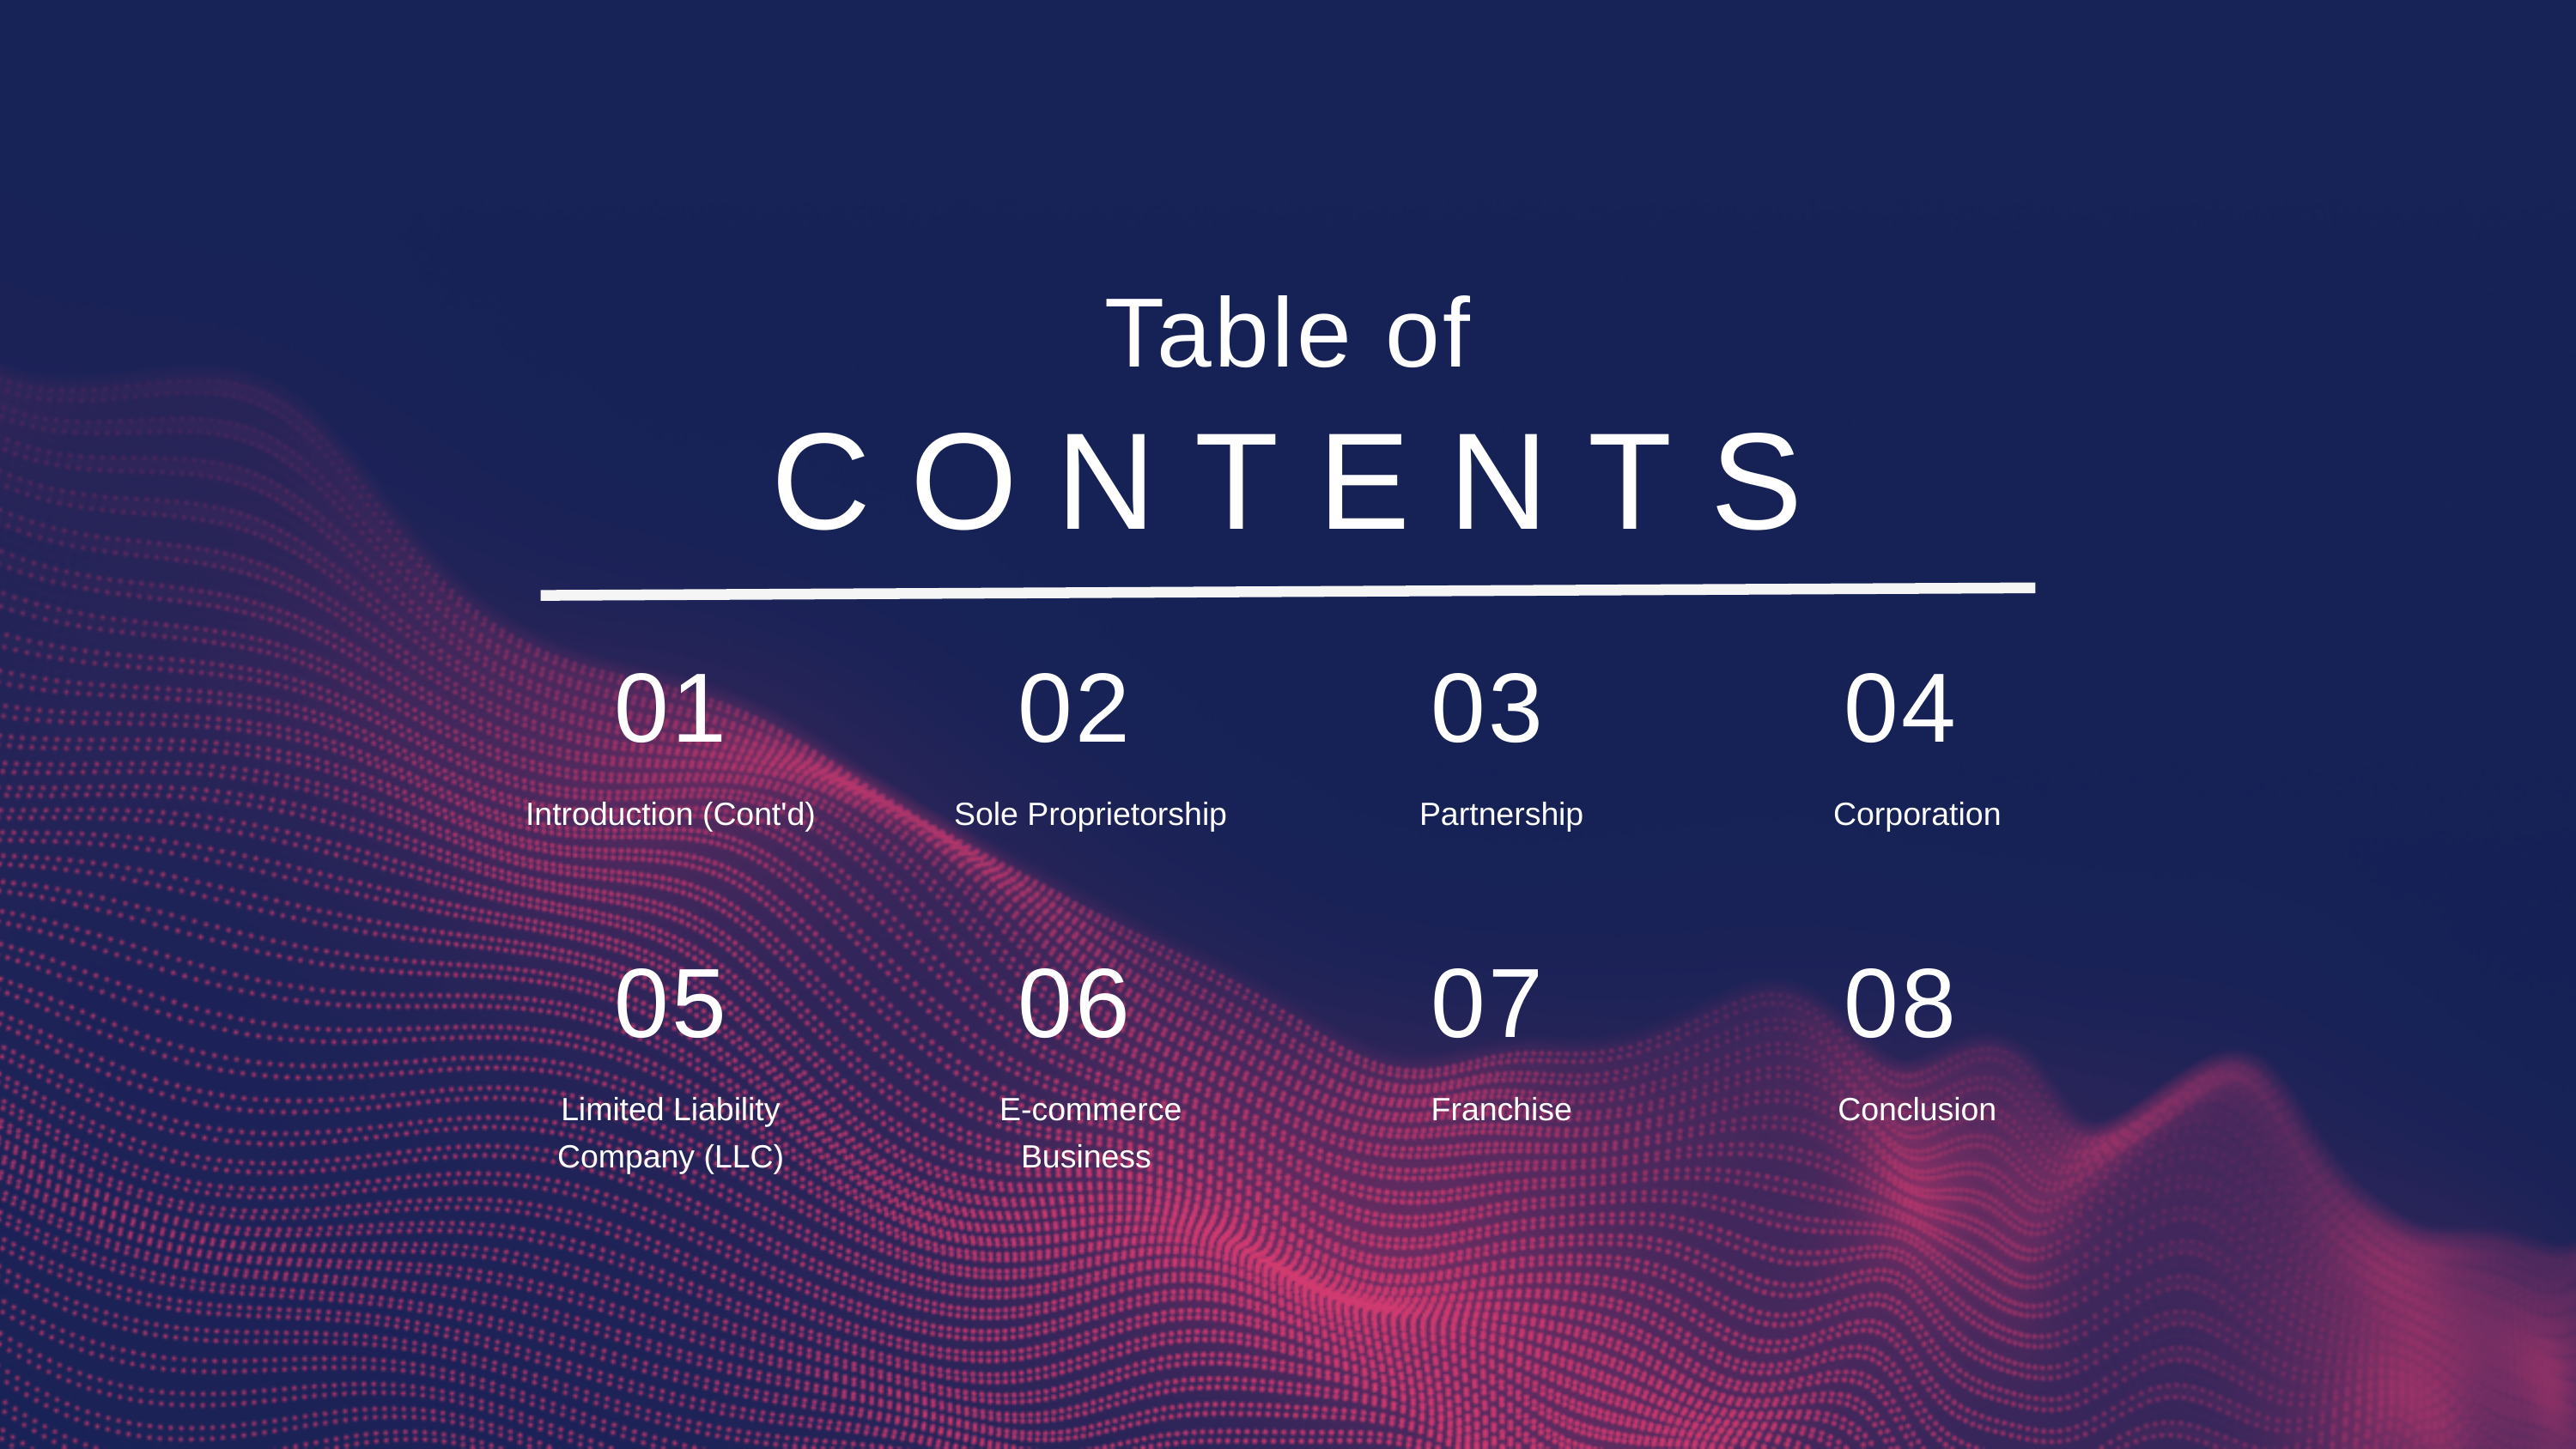

Table of
CONTENTS

01
02
03
04
Introduction (Cont'd)
 Sole Proprietorship
Partnership
Corporation
05
06
07
08
Limited Liability Company (LLC)
 E-commerce Business
Franchise
Conclusion